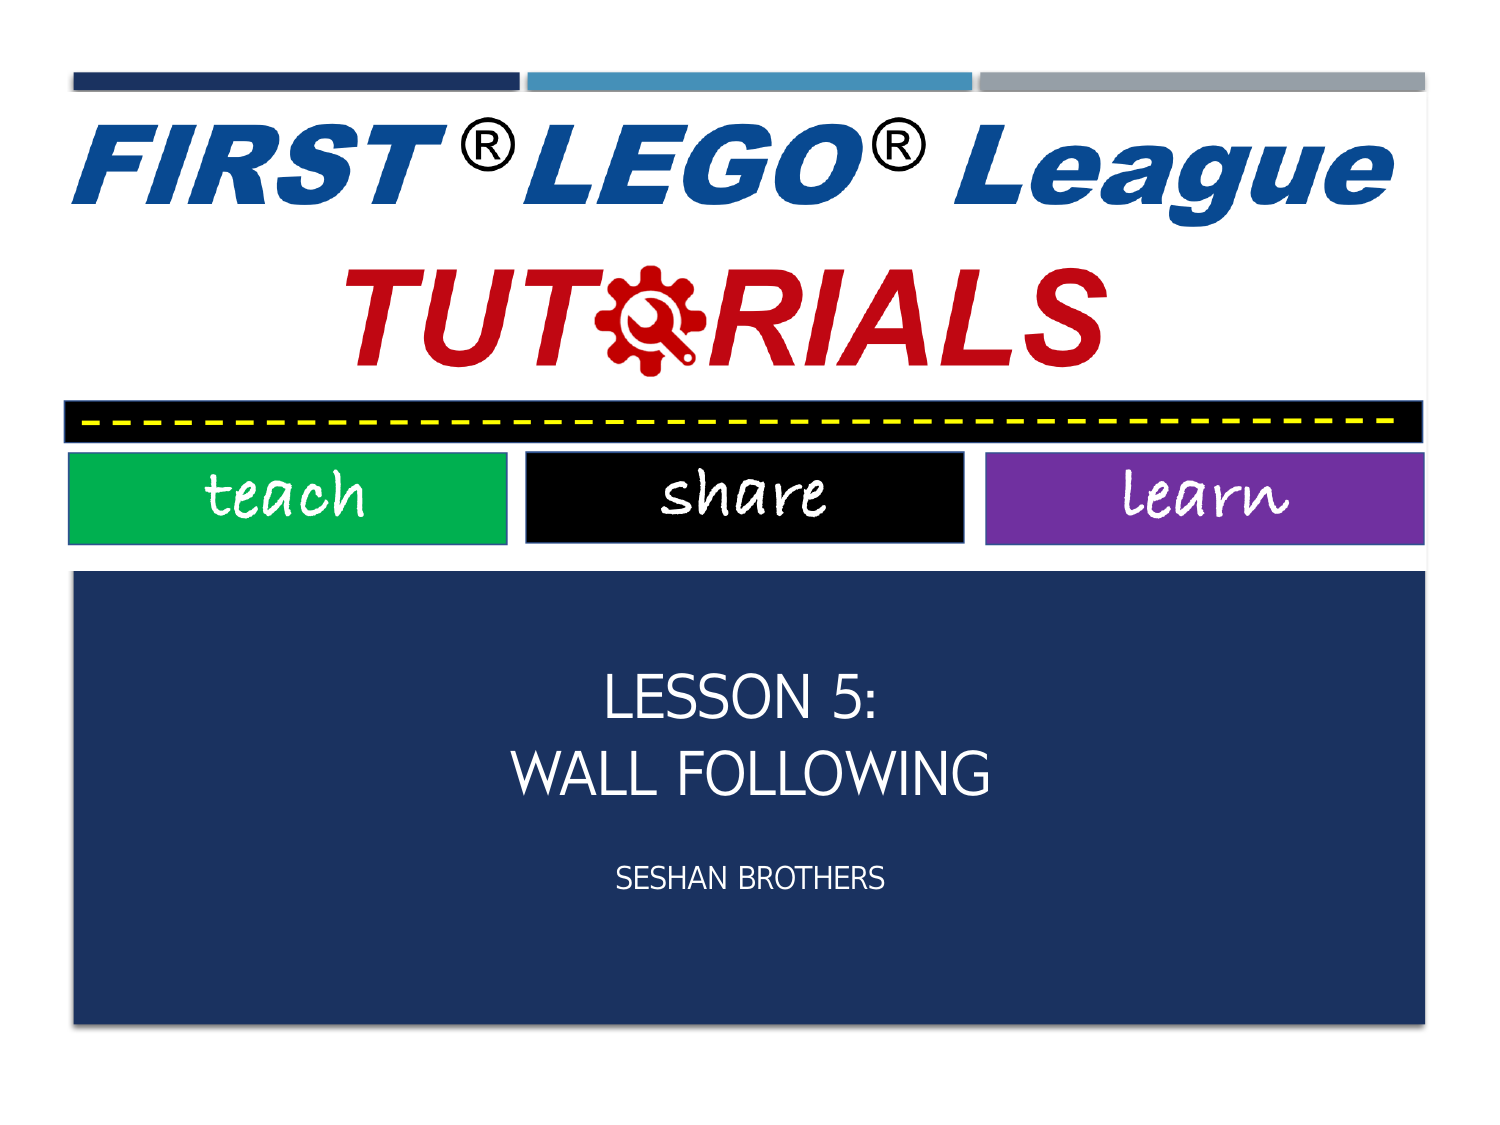

# Lesson 5: wall following
Seshan brothers